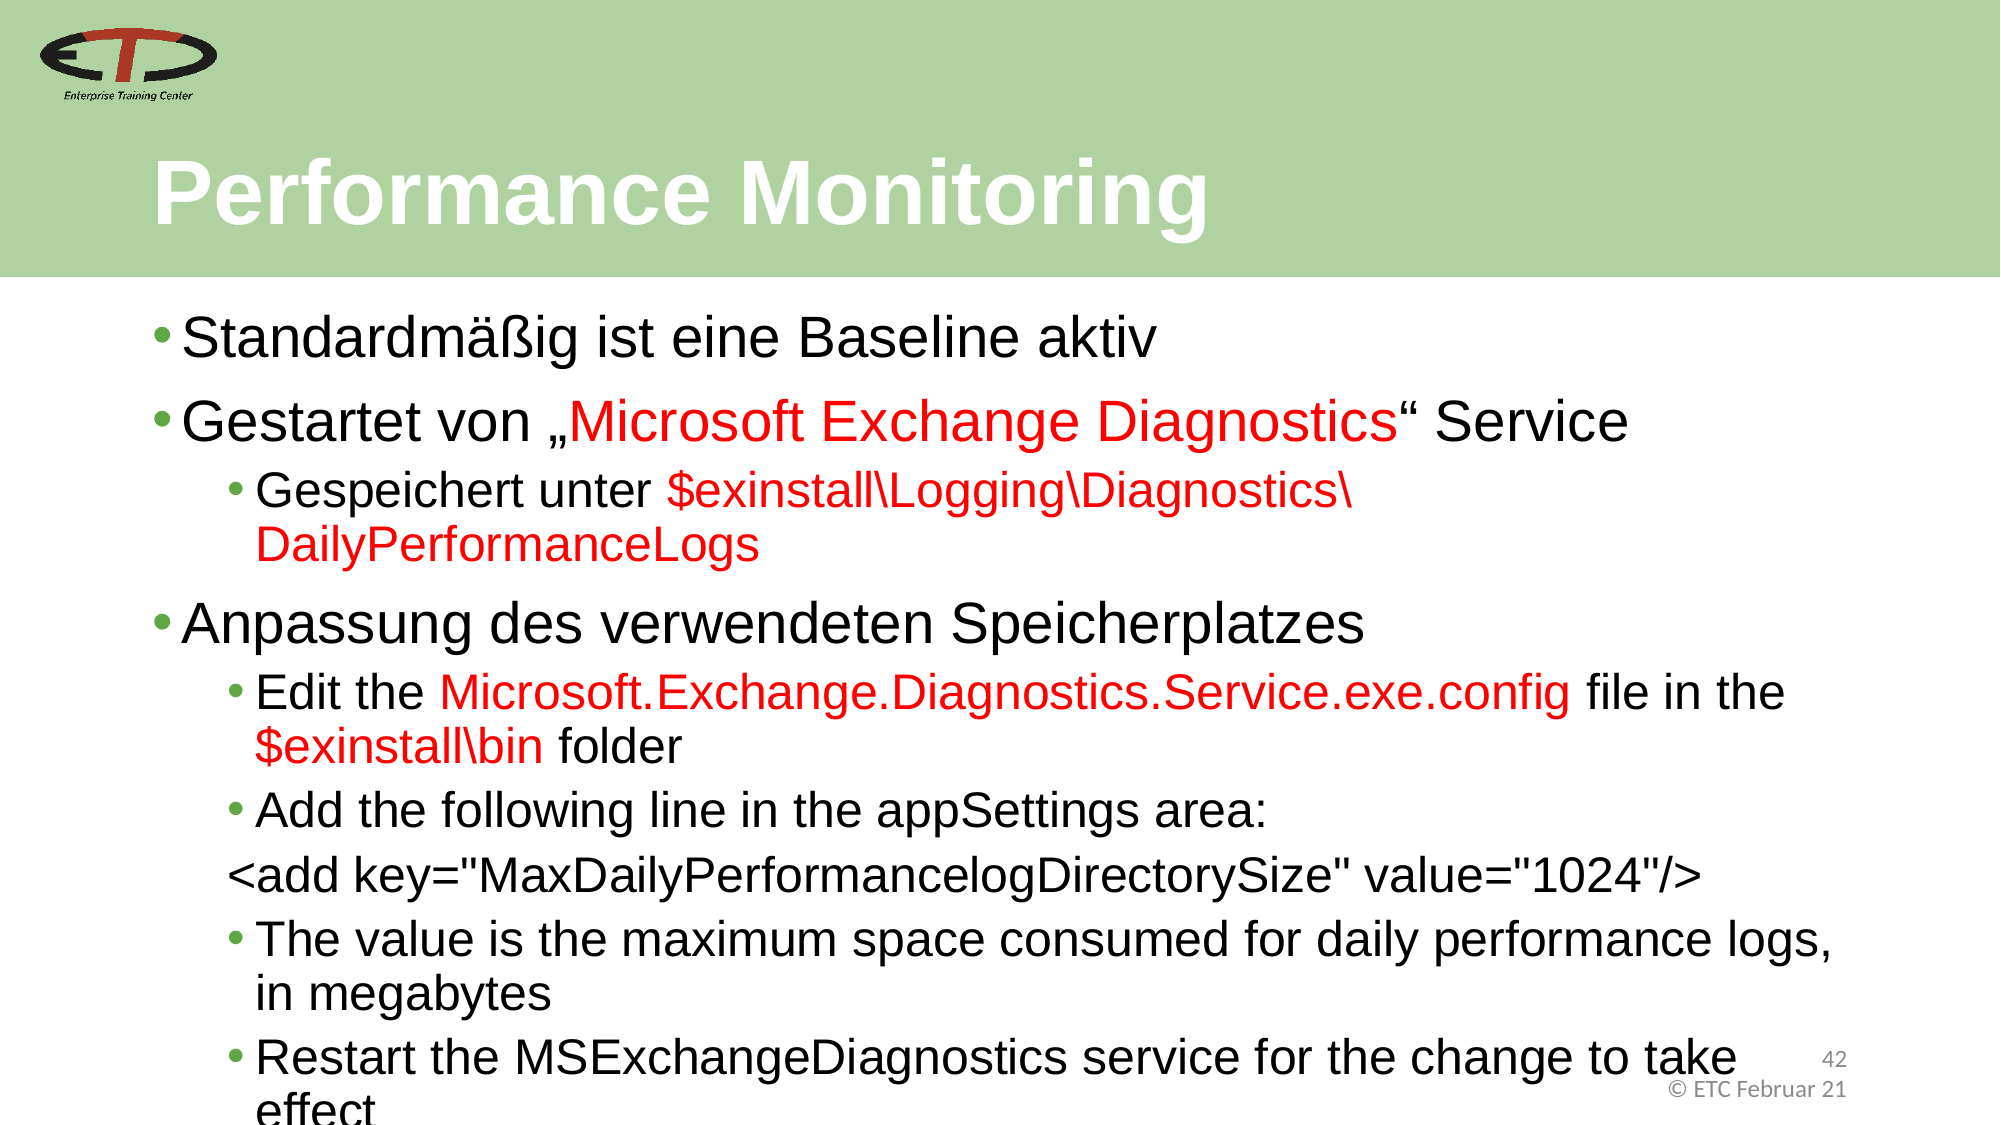

# Performance Monitoring
Standardmäßig ist eine Baseline aktiv
Gestartet von „Microsoft Exchange Diagnostics“ Service
Gespeichert unter $exinstall\Logging\Diagnostics\DailyPerformanceLogs
Anpassung des verwendeten Speicherplatzes
Edit the Microsoft.Exchange.Diagnostics.Service.exe.config file in the $exinstall\bin folder
Add the following line in the appSettings area:
<add key="MaxDailyPerformancelogDirectorySize" value="1024"/>
The value is the maximum space consumed for daily performance logs, in megabytes
Restart the MSExchangeDiagnostics service for the change to take effect

42
 © ETC Februar 21